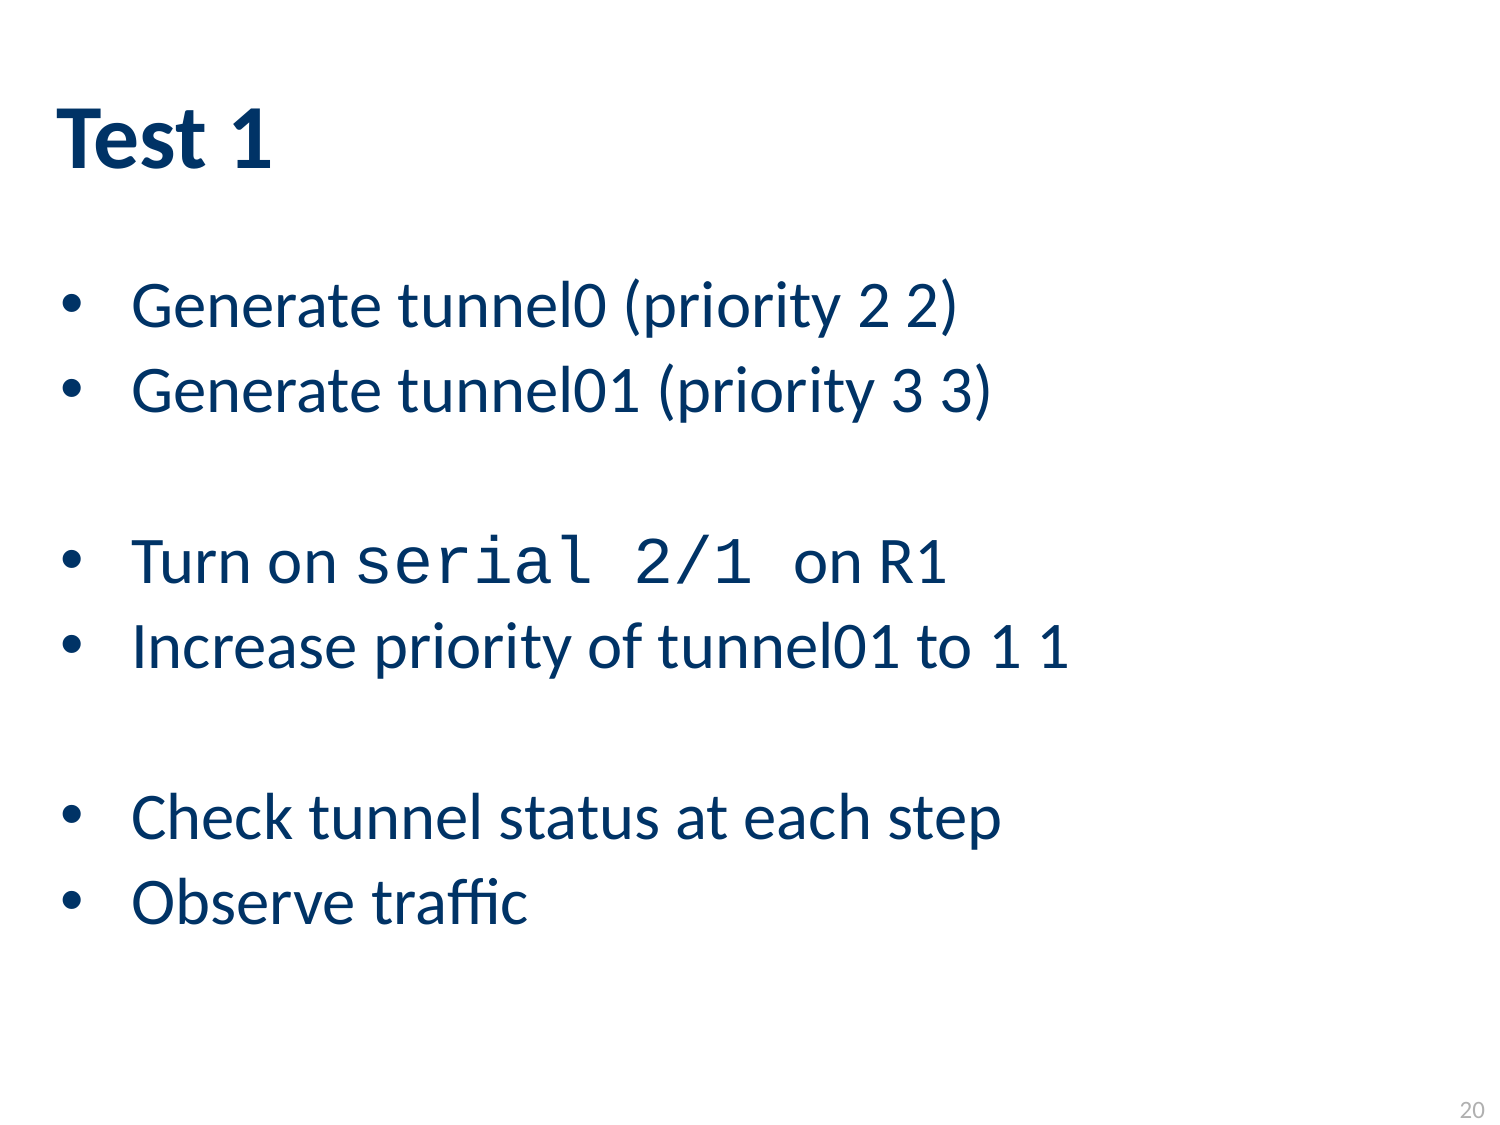

# Test 1
Generate tunnel0 (priority 2 2)
Generate tunnel01 (priority 3 3)

Turn on serial 2/1 on R1
Increase priority of tunnel01 to 1 1

Check tunnel status at each step
Observe traffic

20